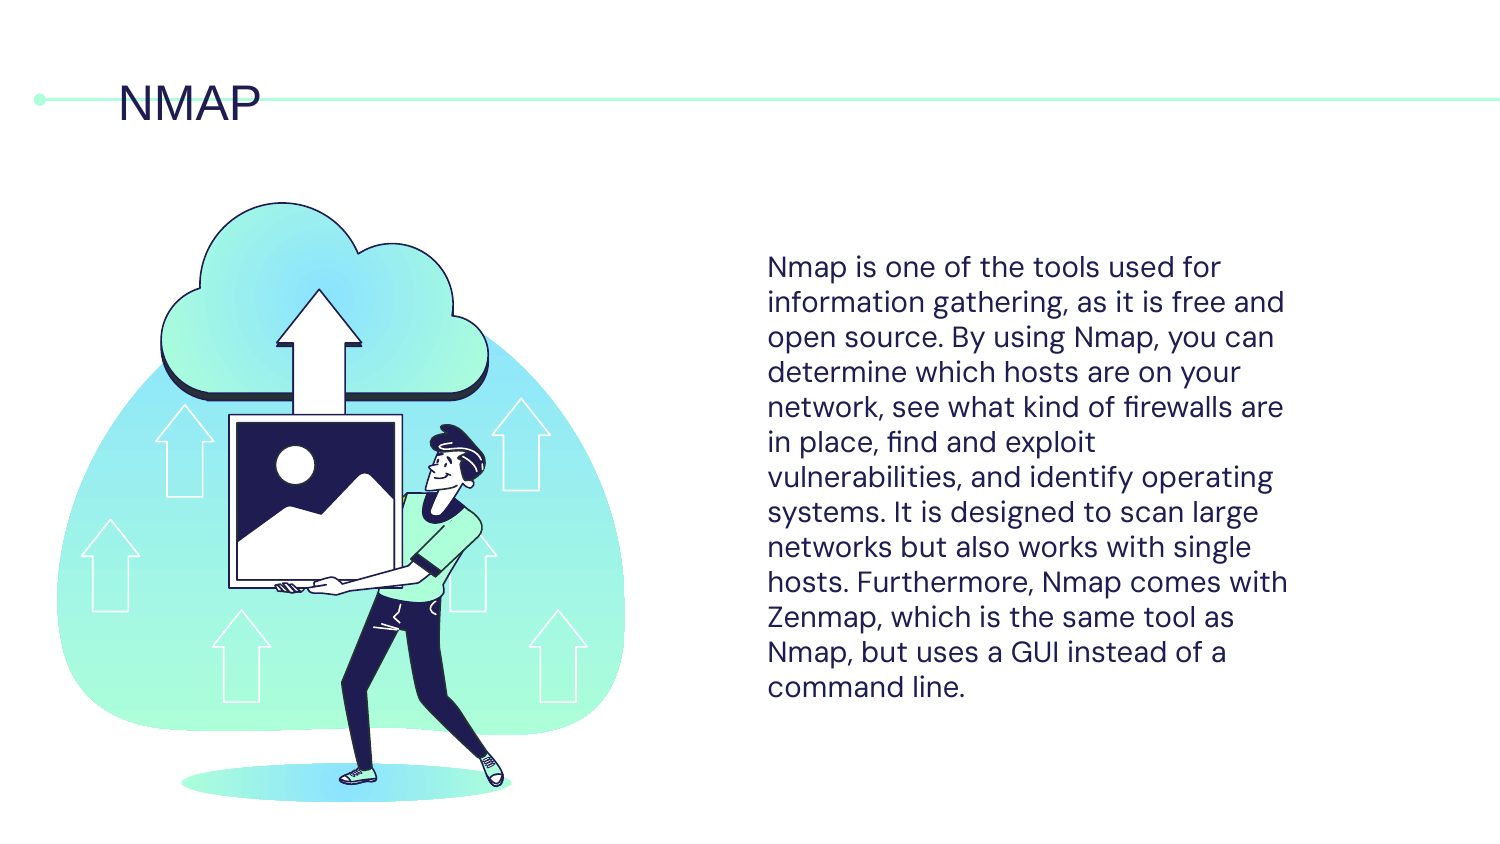

# NMAP

Nmap is one of the tools used for information gathering, as it is free and open source. By using Nmap, you can determine which hosts are on your network, see what kind of firewalls are in place, find and exploit vulnerabilities, and identify operating systems. It is designed to scan large networks but also works with single hosts. Furthermore, Nmap comes with Zenmap, which is the same tool as Nmap, but uses a GUI instead of a command line.